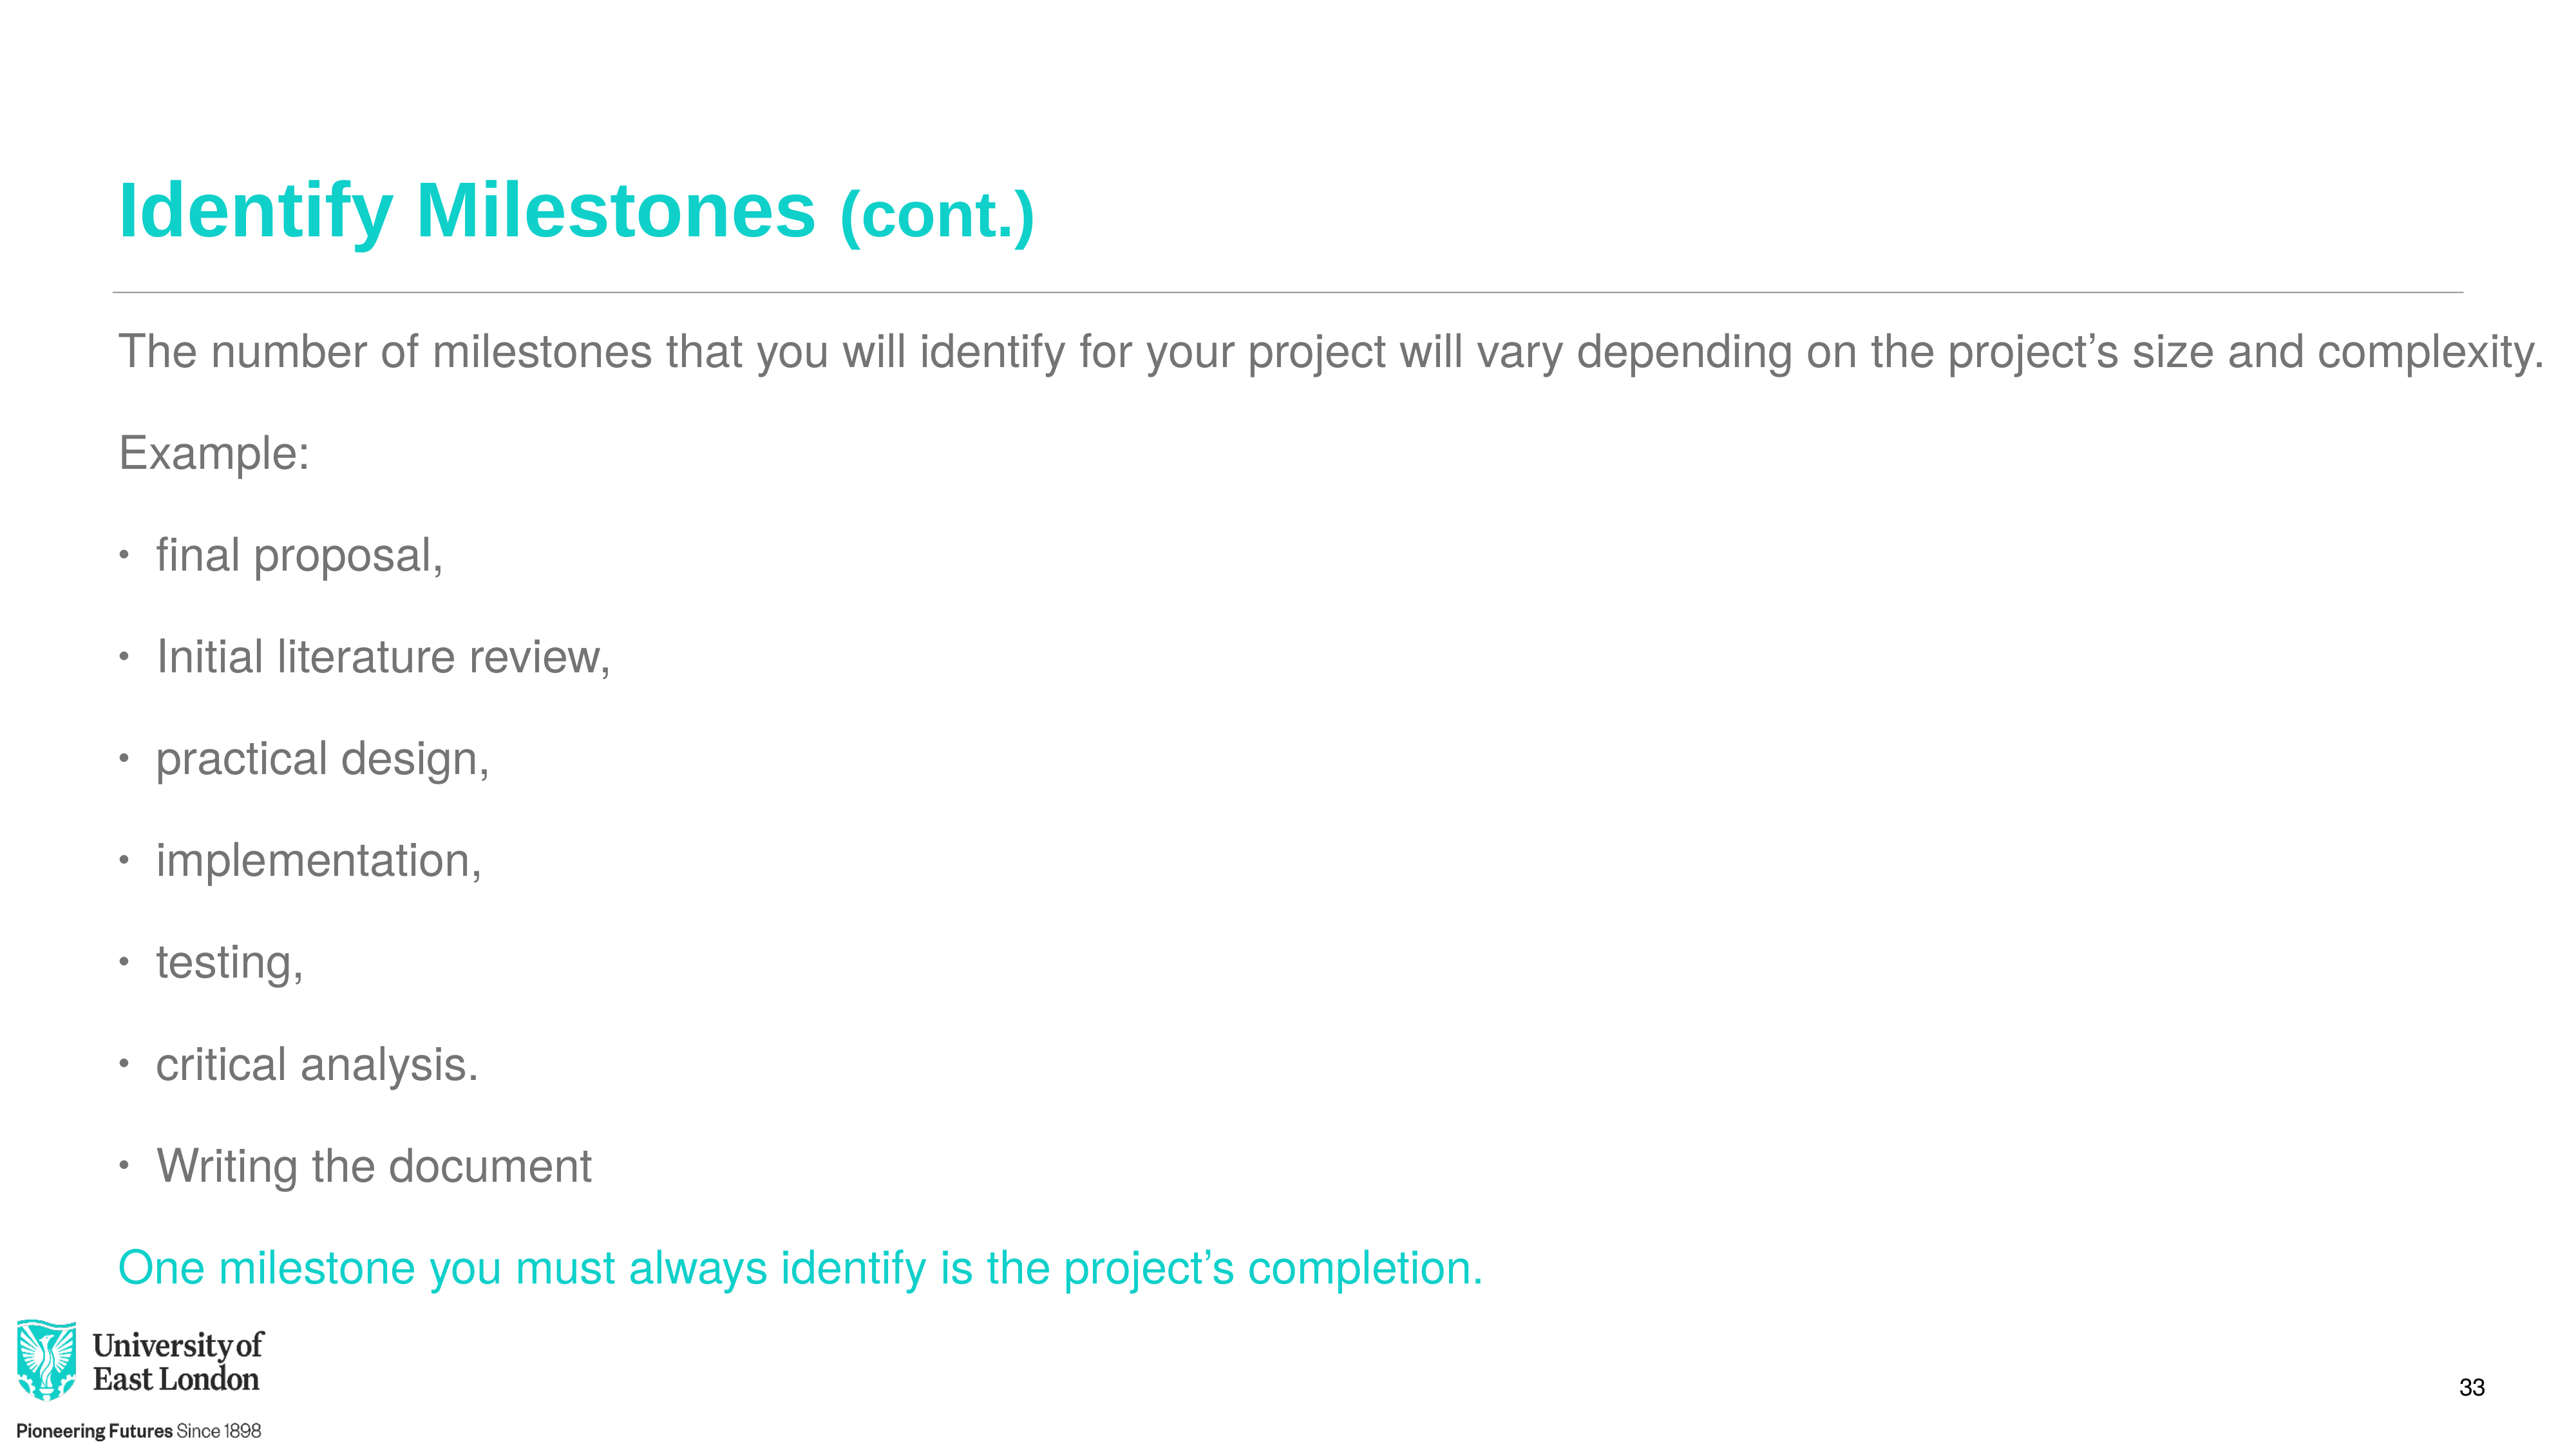

# Identify Milestones (cont.)
The number of milestones that you will identify for your project will vary depending on the project’s size and complexity.
Example:
final proposal,
Initial literature review,
practical design,
implementation,
testing,
critical analysis.
Writing the document
One milestone you must always identify is the project’s completion.
33